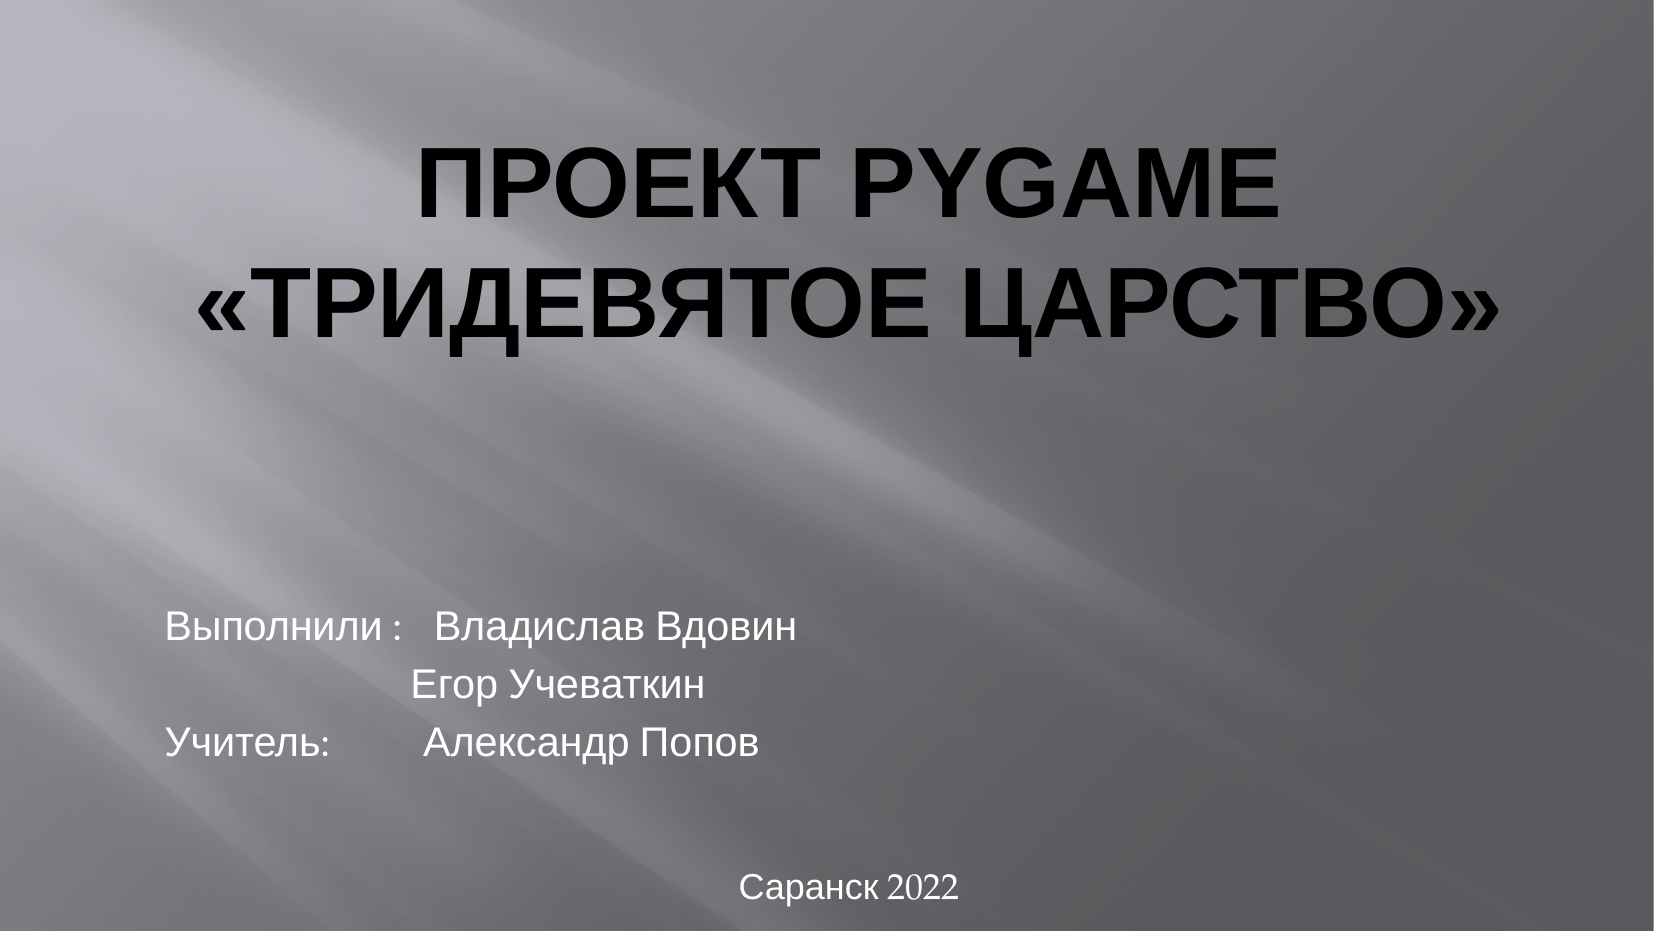

# Проект Pygame «Тридевятое царство»
Выполнили :   Владислав Вдовин
                        Егор Учеваткин
Учитель:         Александр Попов
Саранск 2022